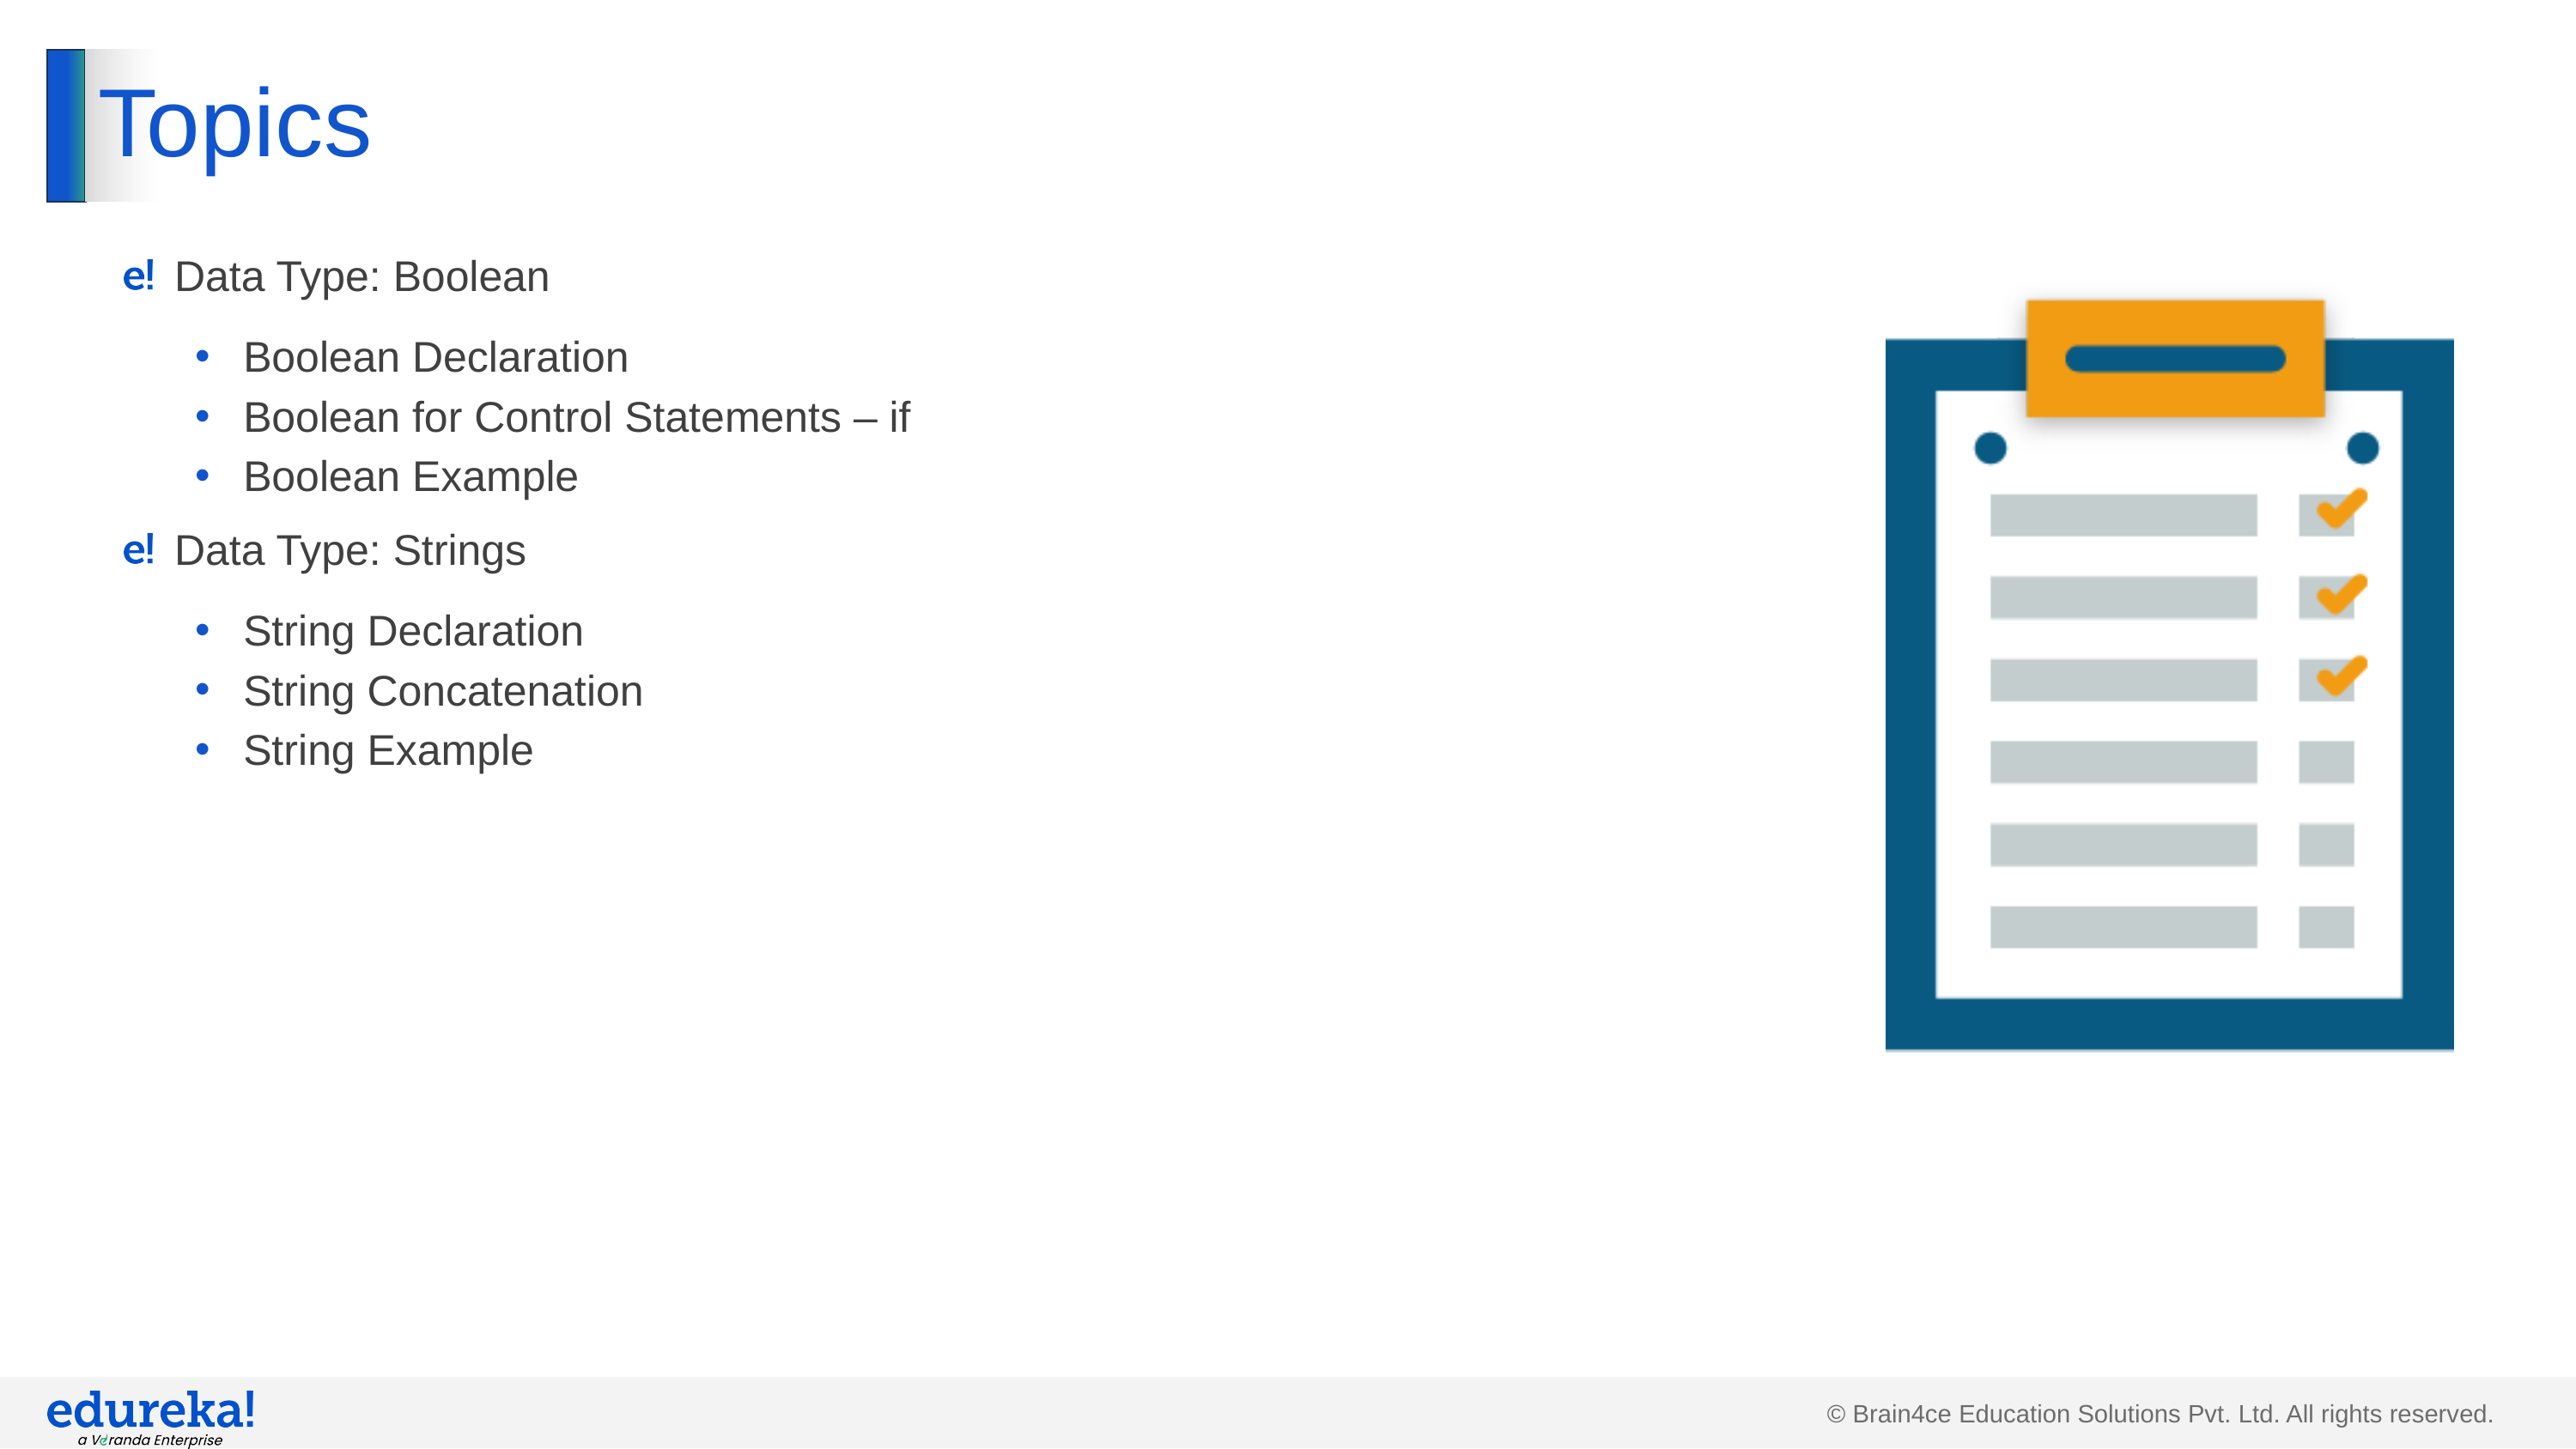

# Topics
Data Type: Boolean
Boolean Declaration
Boolean for Control Statements – if
Boolean Example
Data Type: Strings
String Declaration
String Concatenation
String Example